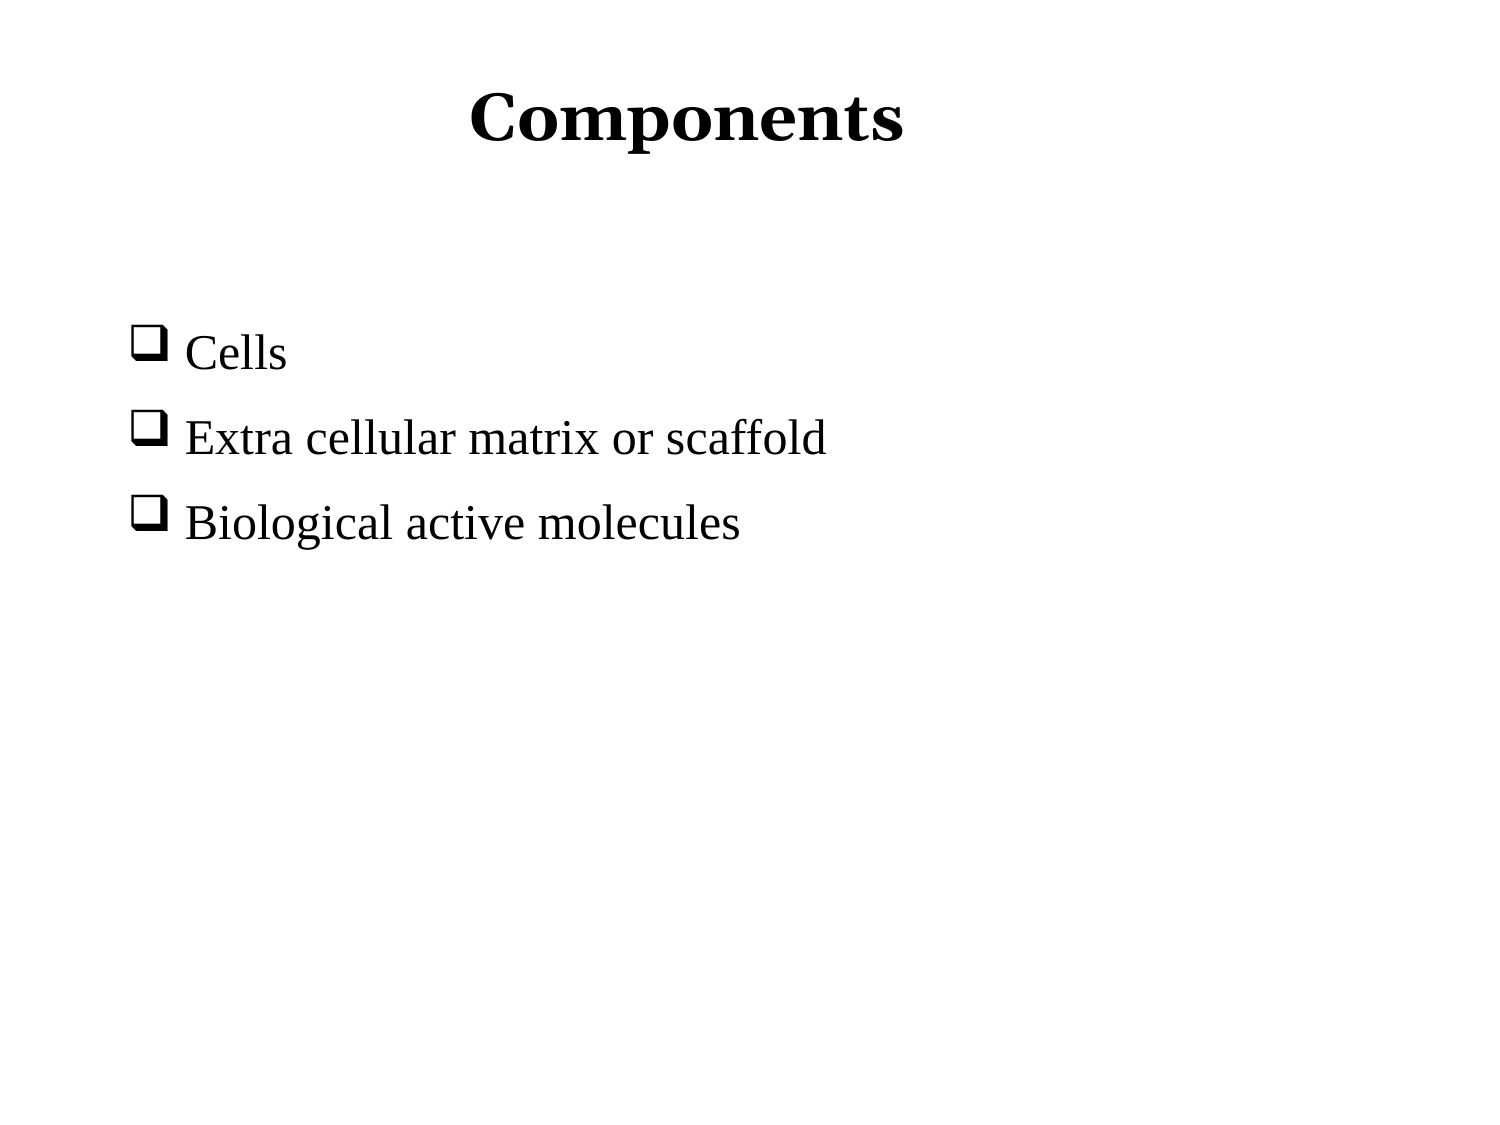

Components
 Cells
 Extra cellular matrix or scaffold
 Biological active molecules